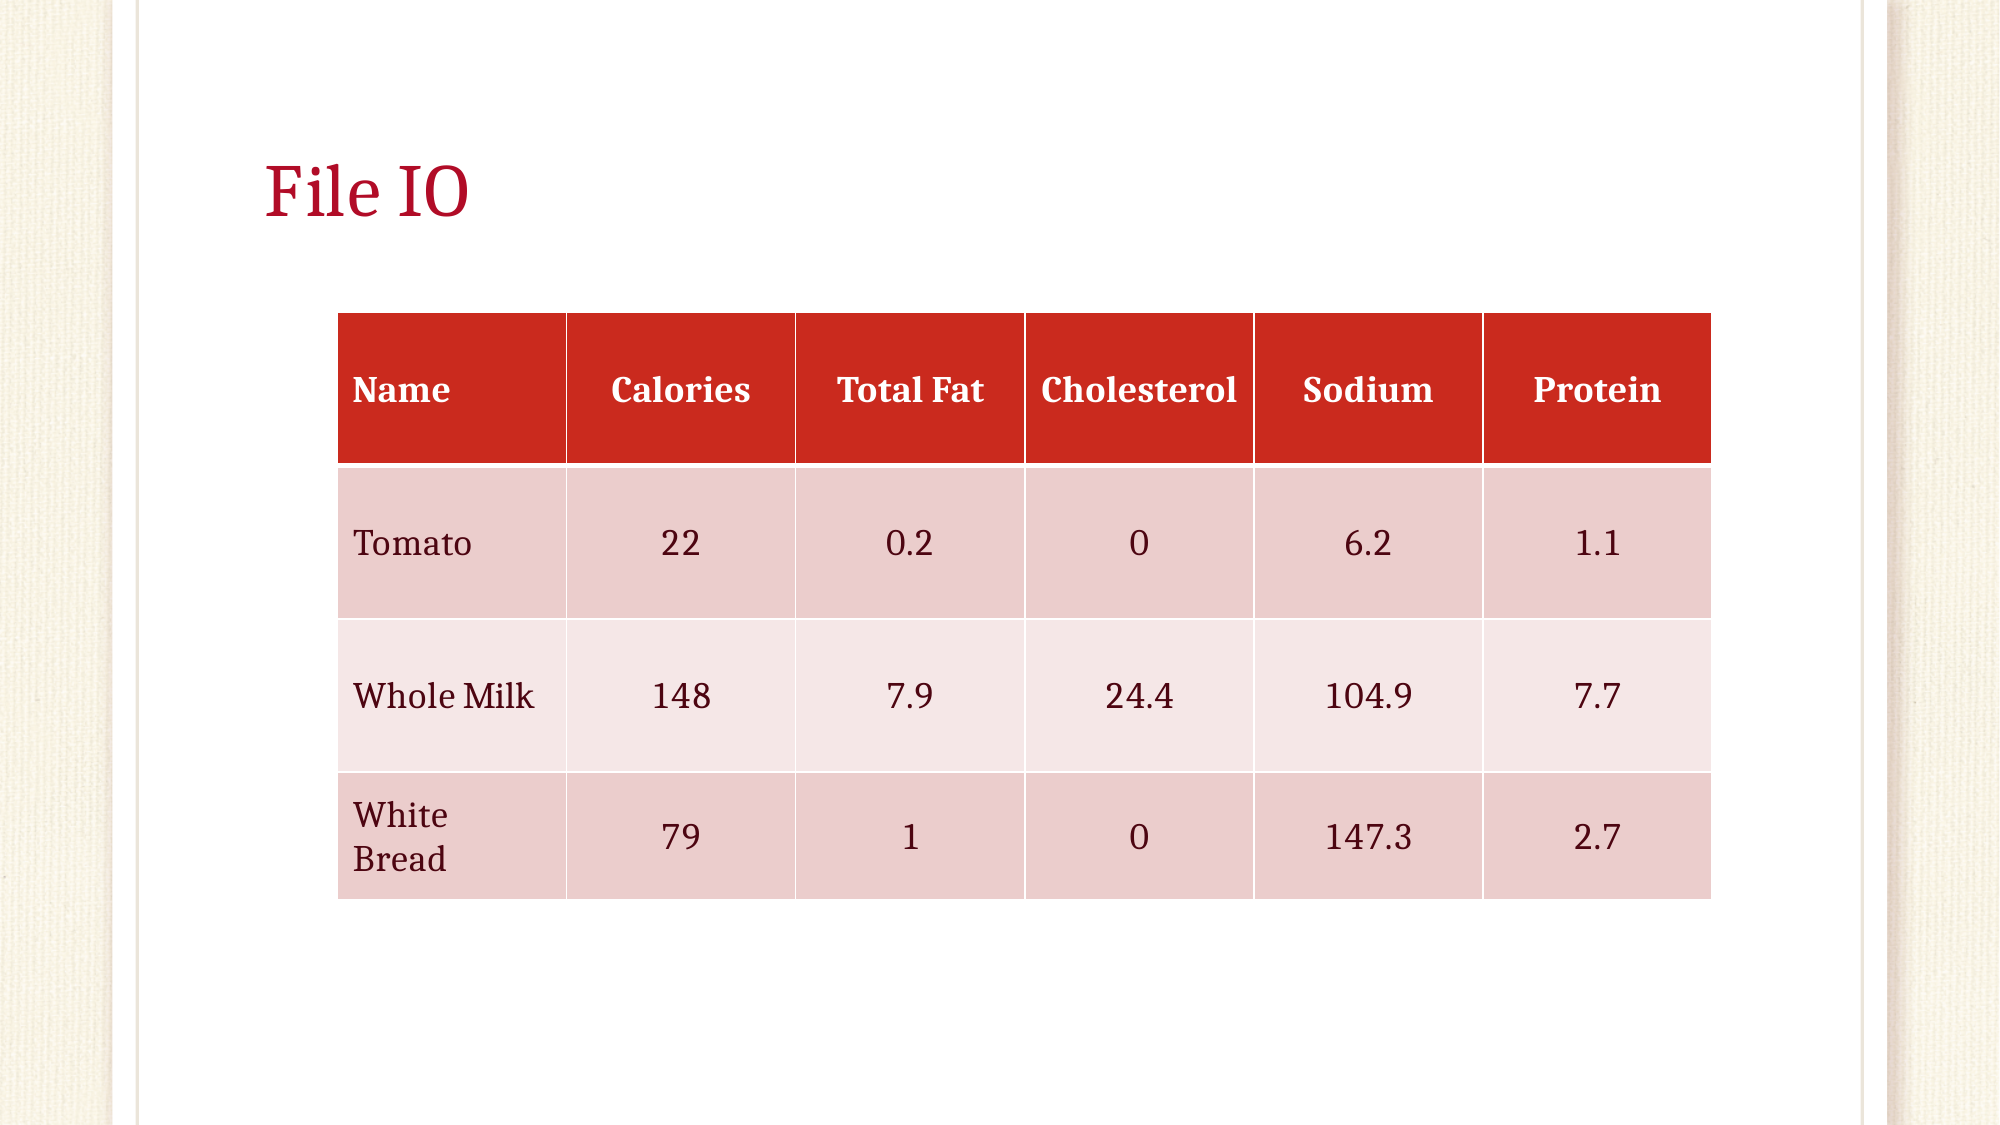

# File IO
| Name | Calories | Total Fat | Cholesterol | Sodium | Protein |
| --- | --- | --- | --- | --- | --- |
| Tomato | 22 | 0.2 | 0 | 6.2 | 1.1 |
| Whole Milk | 148 | 7.9 | 24.4 | 104.9 | 7.7 |
| White Bread | 79 | 1 | 0 | 147.3 | 2.7 |